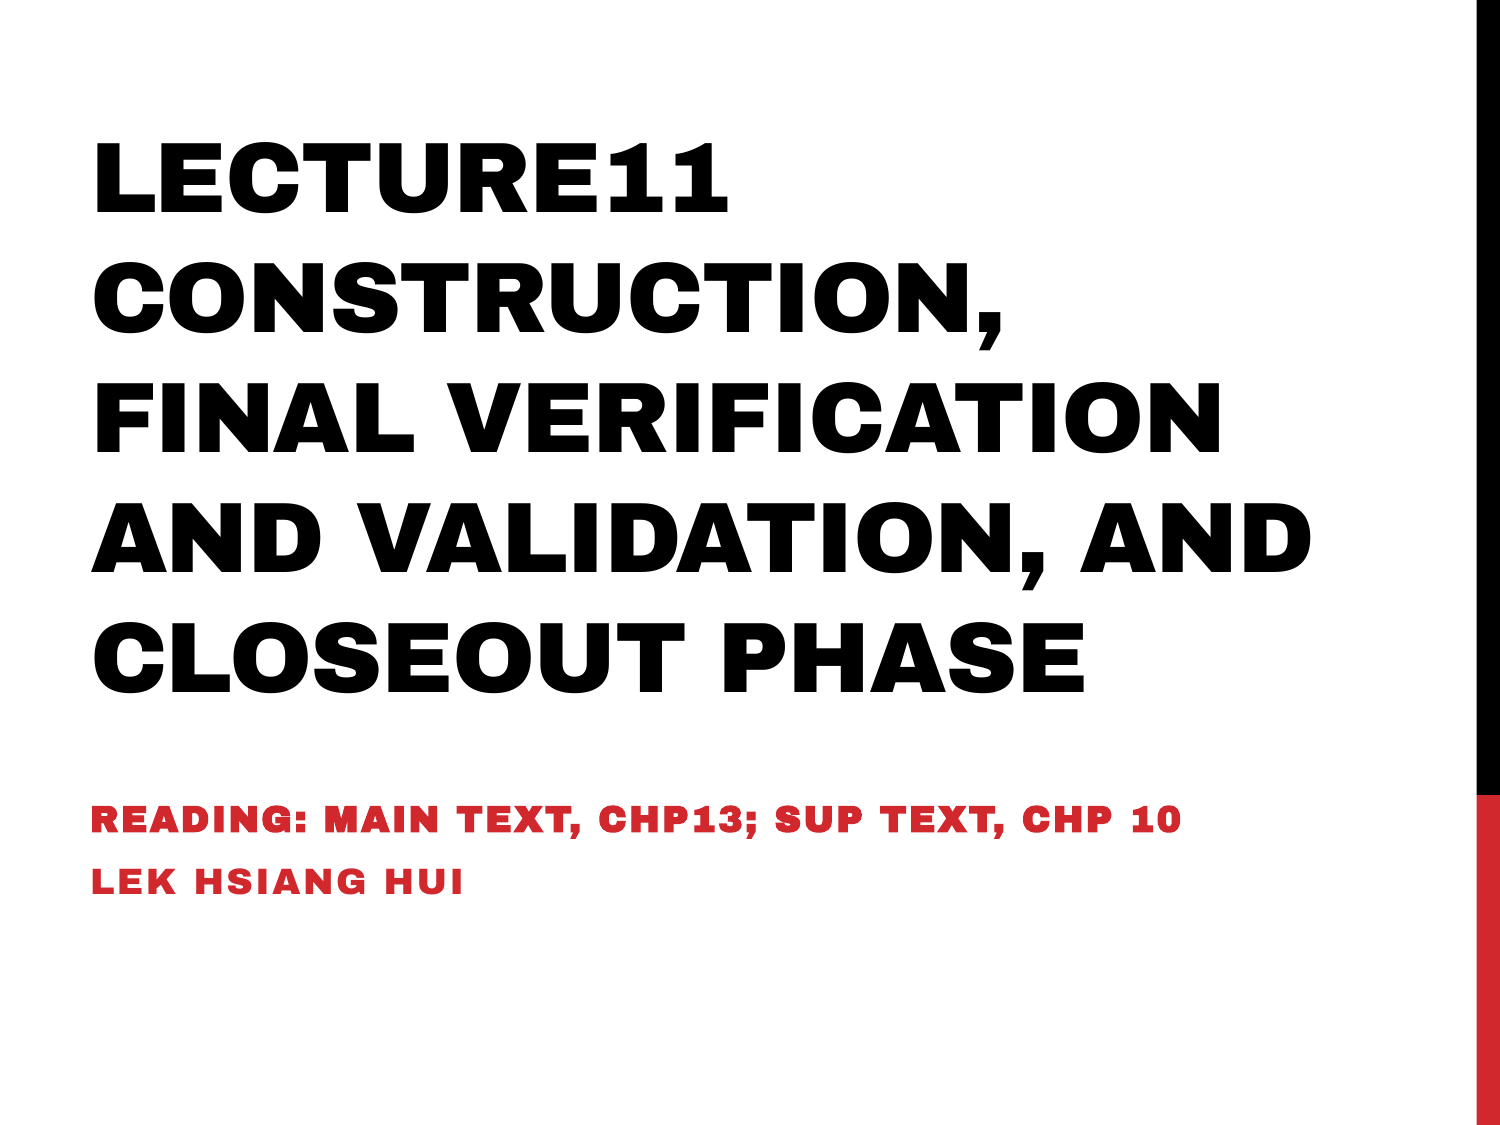

# Lecture11 Construction, Final Verification and Validation, and Closeout Phase
Reading: Main text, Chp13; Sup text, Chp 10
Lek Hsiang Hui